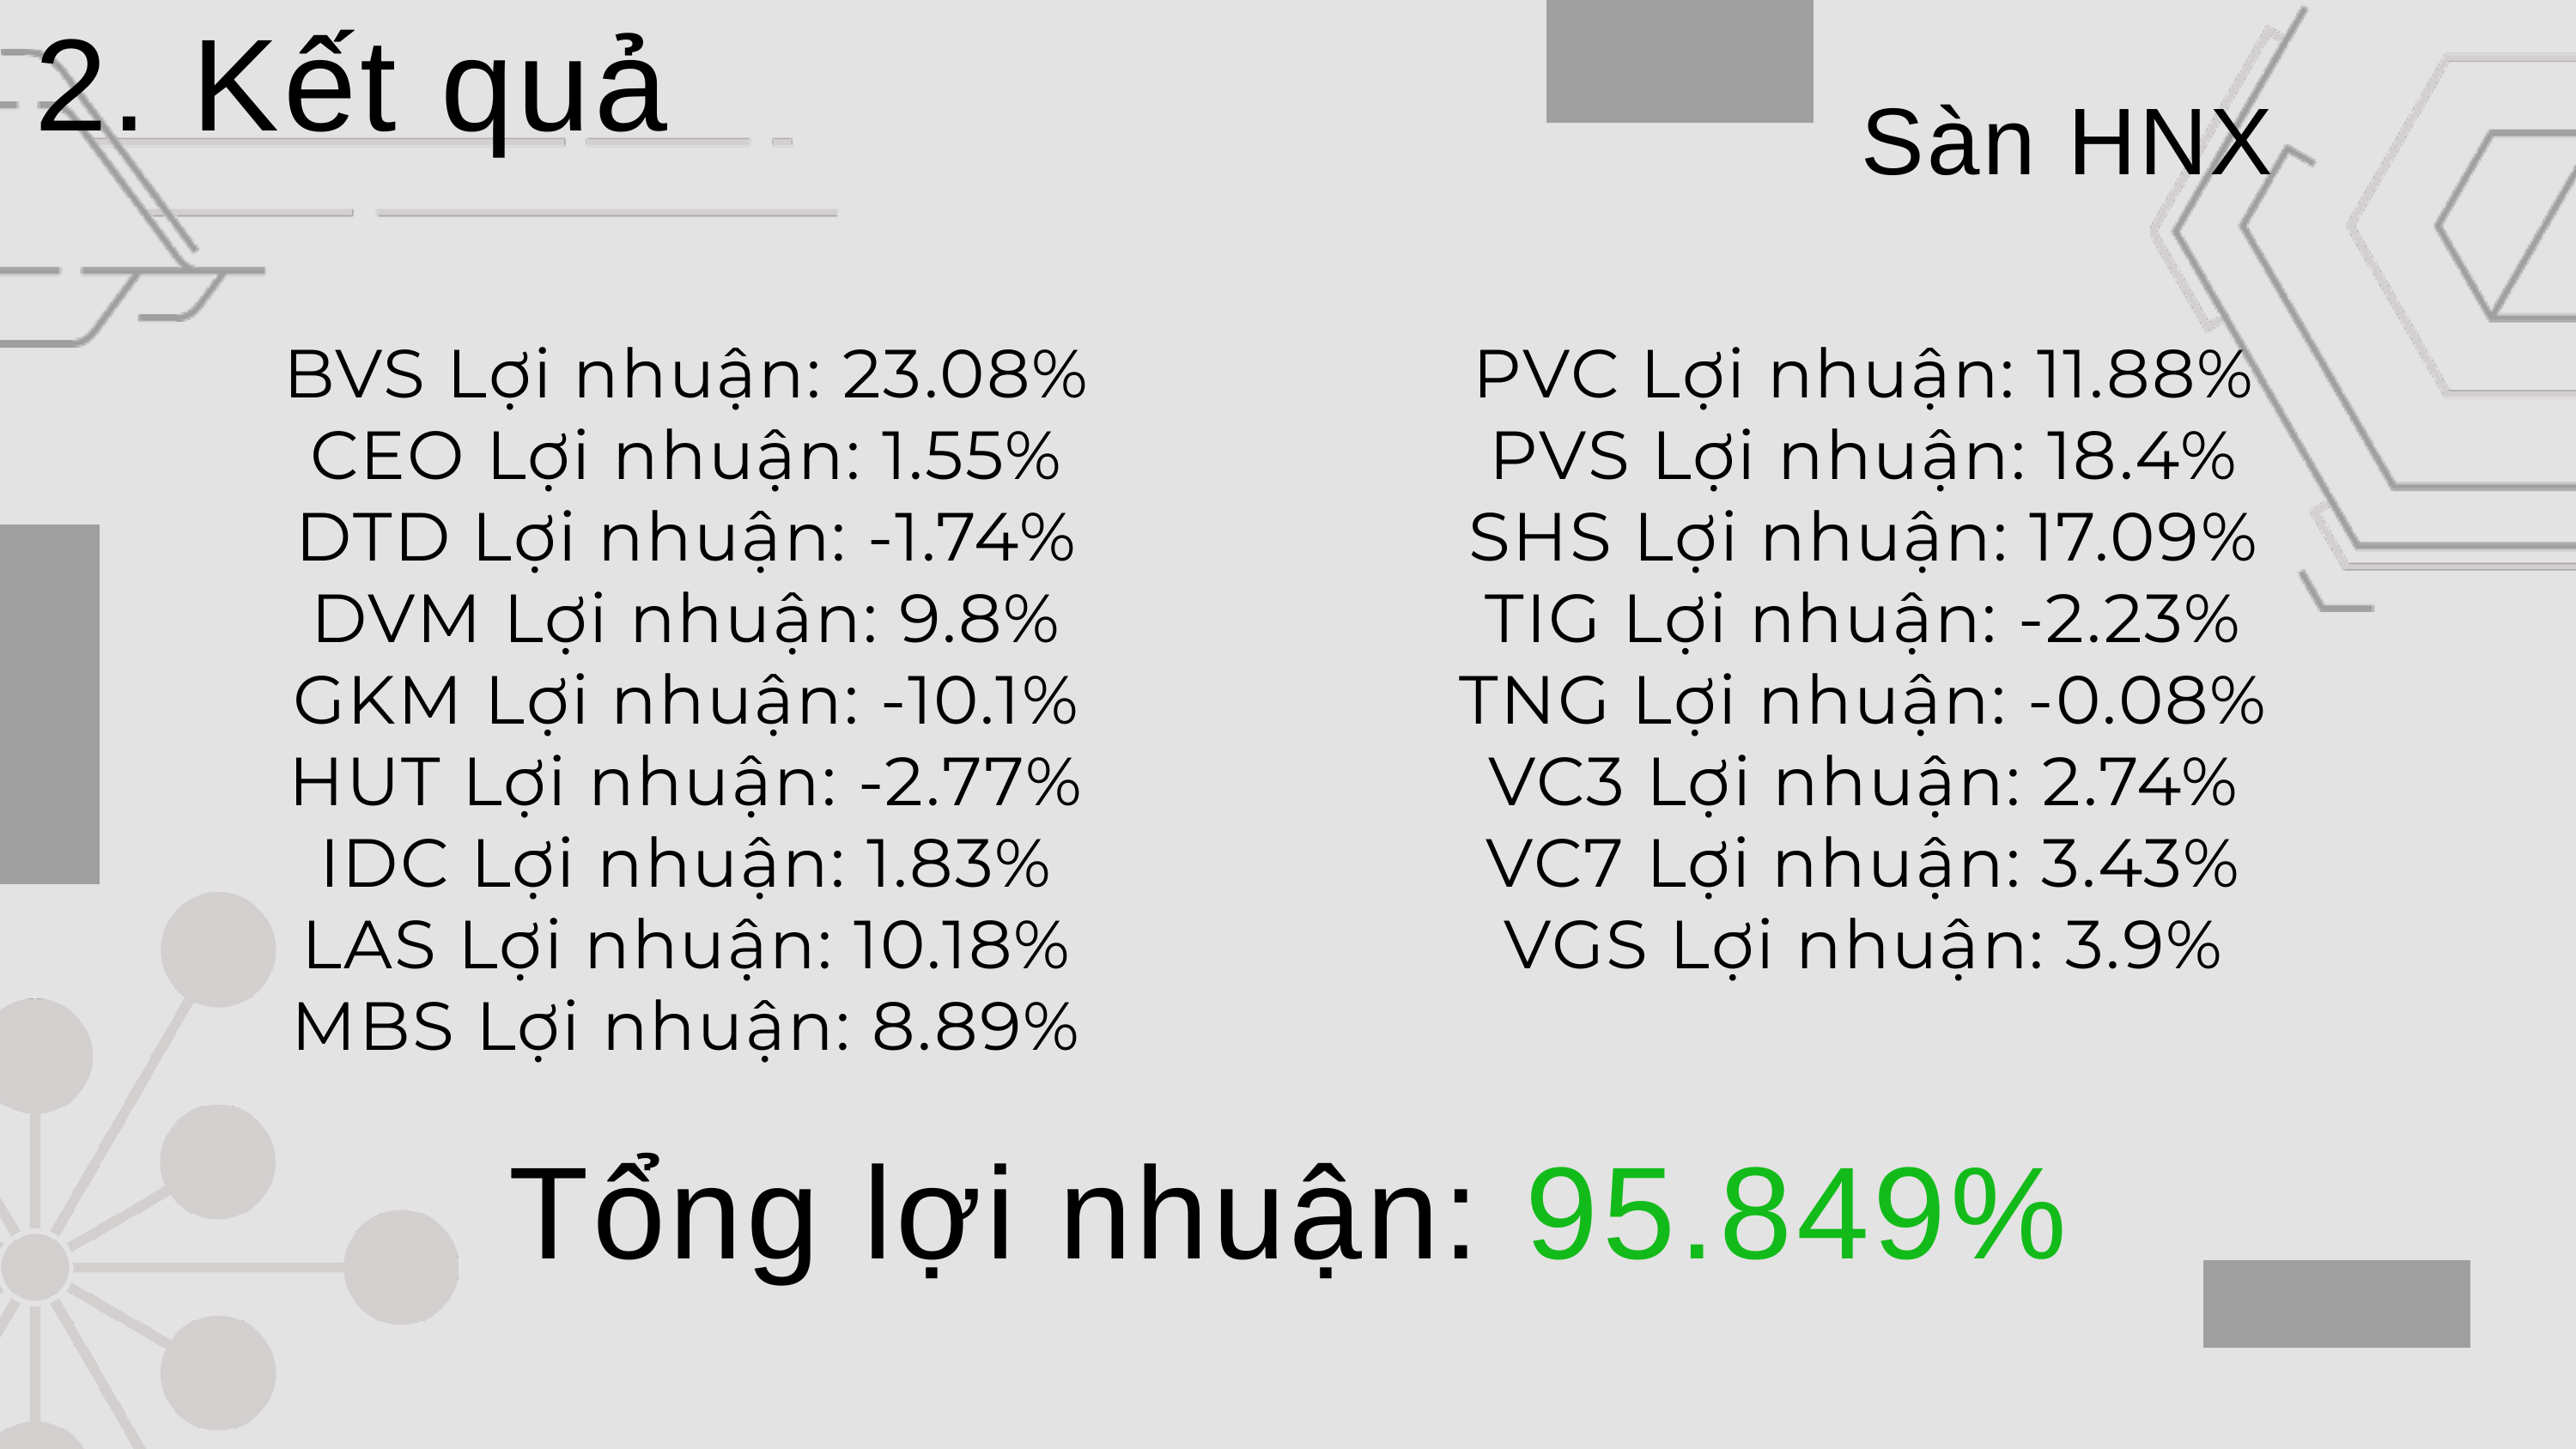

2. Kết quả

Sàn HNX
BVS Lợi nhuận: 23.08%
CEO Lợi nhuận: 1.55%
DTD Lợi nhuận: -1.74%
DVM Lợi nhuận: 9.8%
GKM Lợi nhuận: -10.1%
HUT Lợi nhuận: -2.77%
IDC Lợi nhuận: 1.83%
LAS Lợi nhuận: 10.18%
MBS Lợi nhuận: 8.89%
PVC Lợi nhuận: 11.88%
PVS Lợi nhuận: 18.4%
SHS Lợi nhuận: 17.09%
TIG Lợi nhuận: -2.23%
TNG Lợi nhuận: -0.08%
VC3 Lợi nhuận: 2.74%
VC7 Lợi nhuận: 3.43%
VGS Lợi nhuận: 3.9%

Tổng lợi nhuận: 95.849%